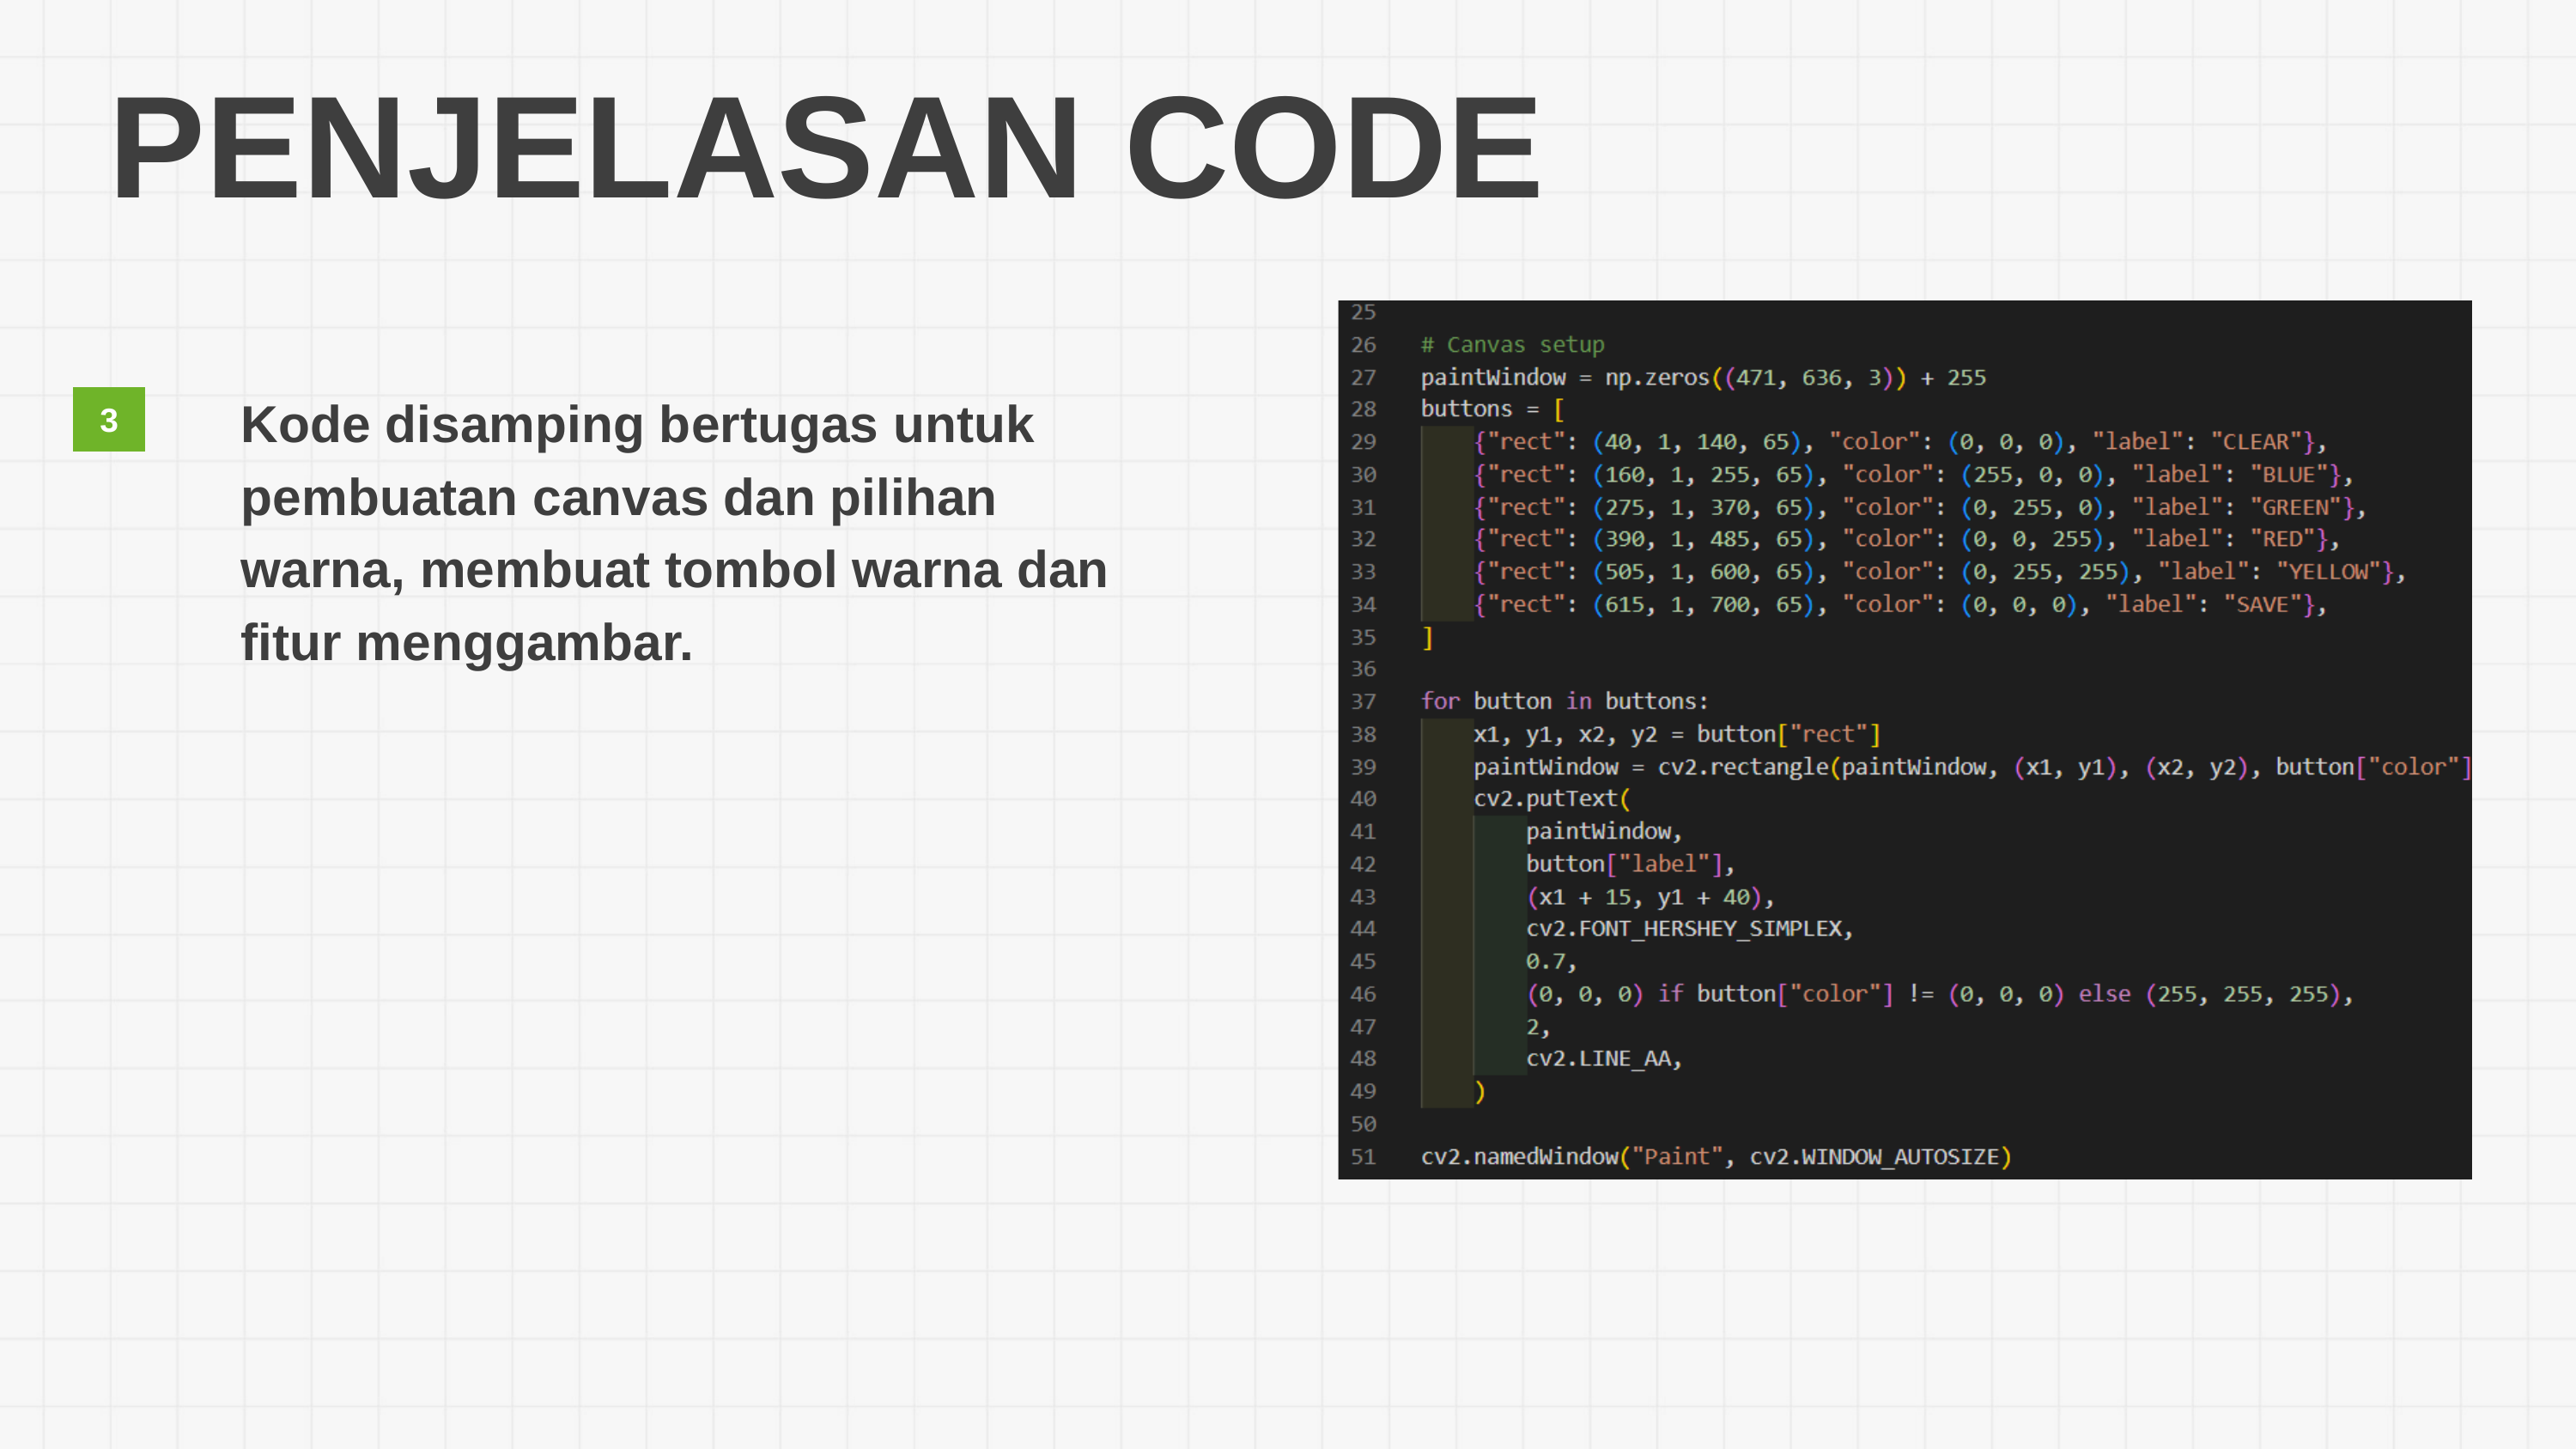

PENJELASAN CODE

Kode disamping bertugas untuk pembuatan canvas dan pilihan warna, membuat tombol warna dan fitur menggambar.

3